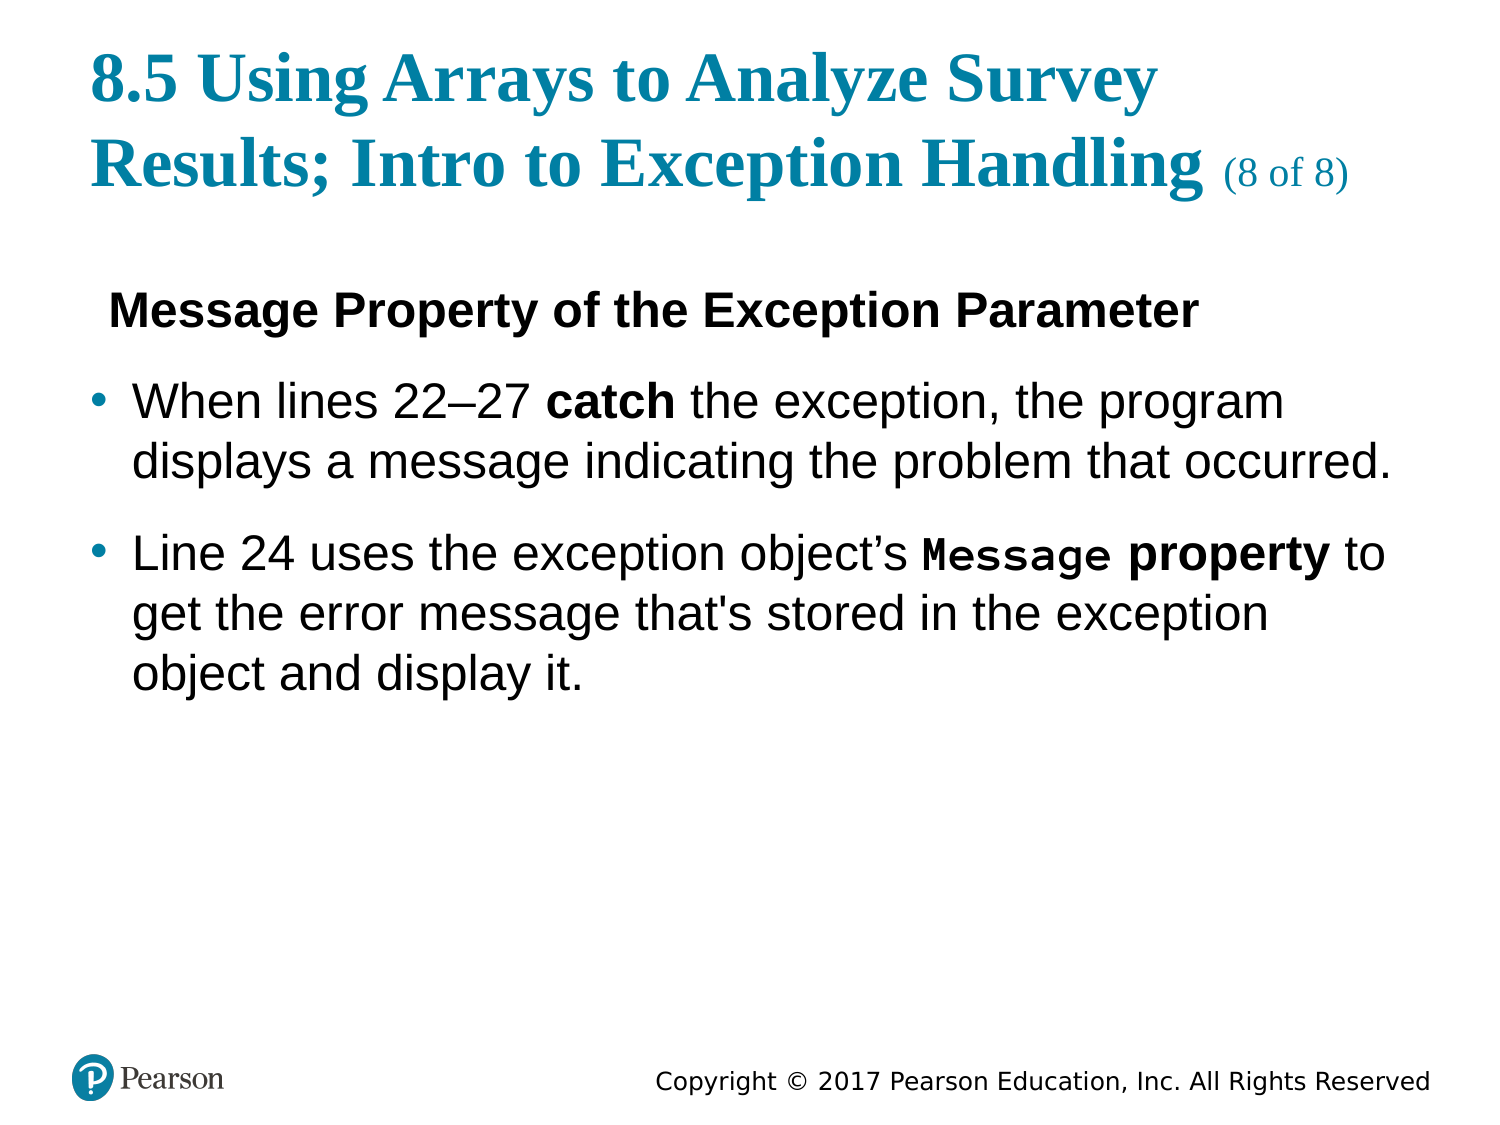

# 8.5 Using Arrays to Analyze Survey Results; Intro to Exception Handling (8 of 8)
Message Property of the Exception Parameter
When lines 22–27 catch the exception, the program displays a message indicating the problem that occurred.
Line 24 uses the exception object’s Message property to get the error message that's stored in the exception object and display it.